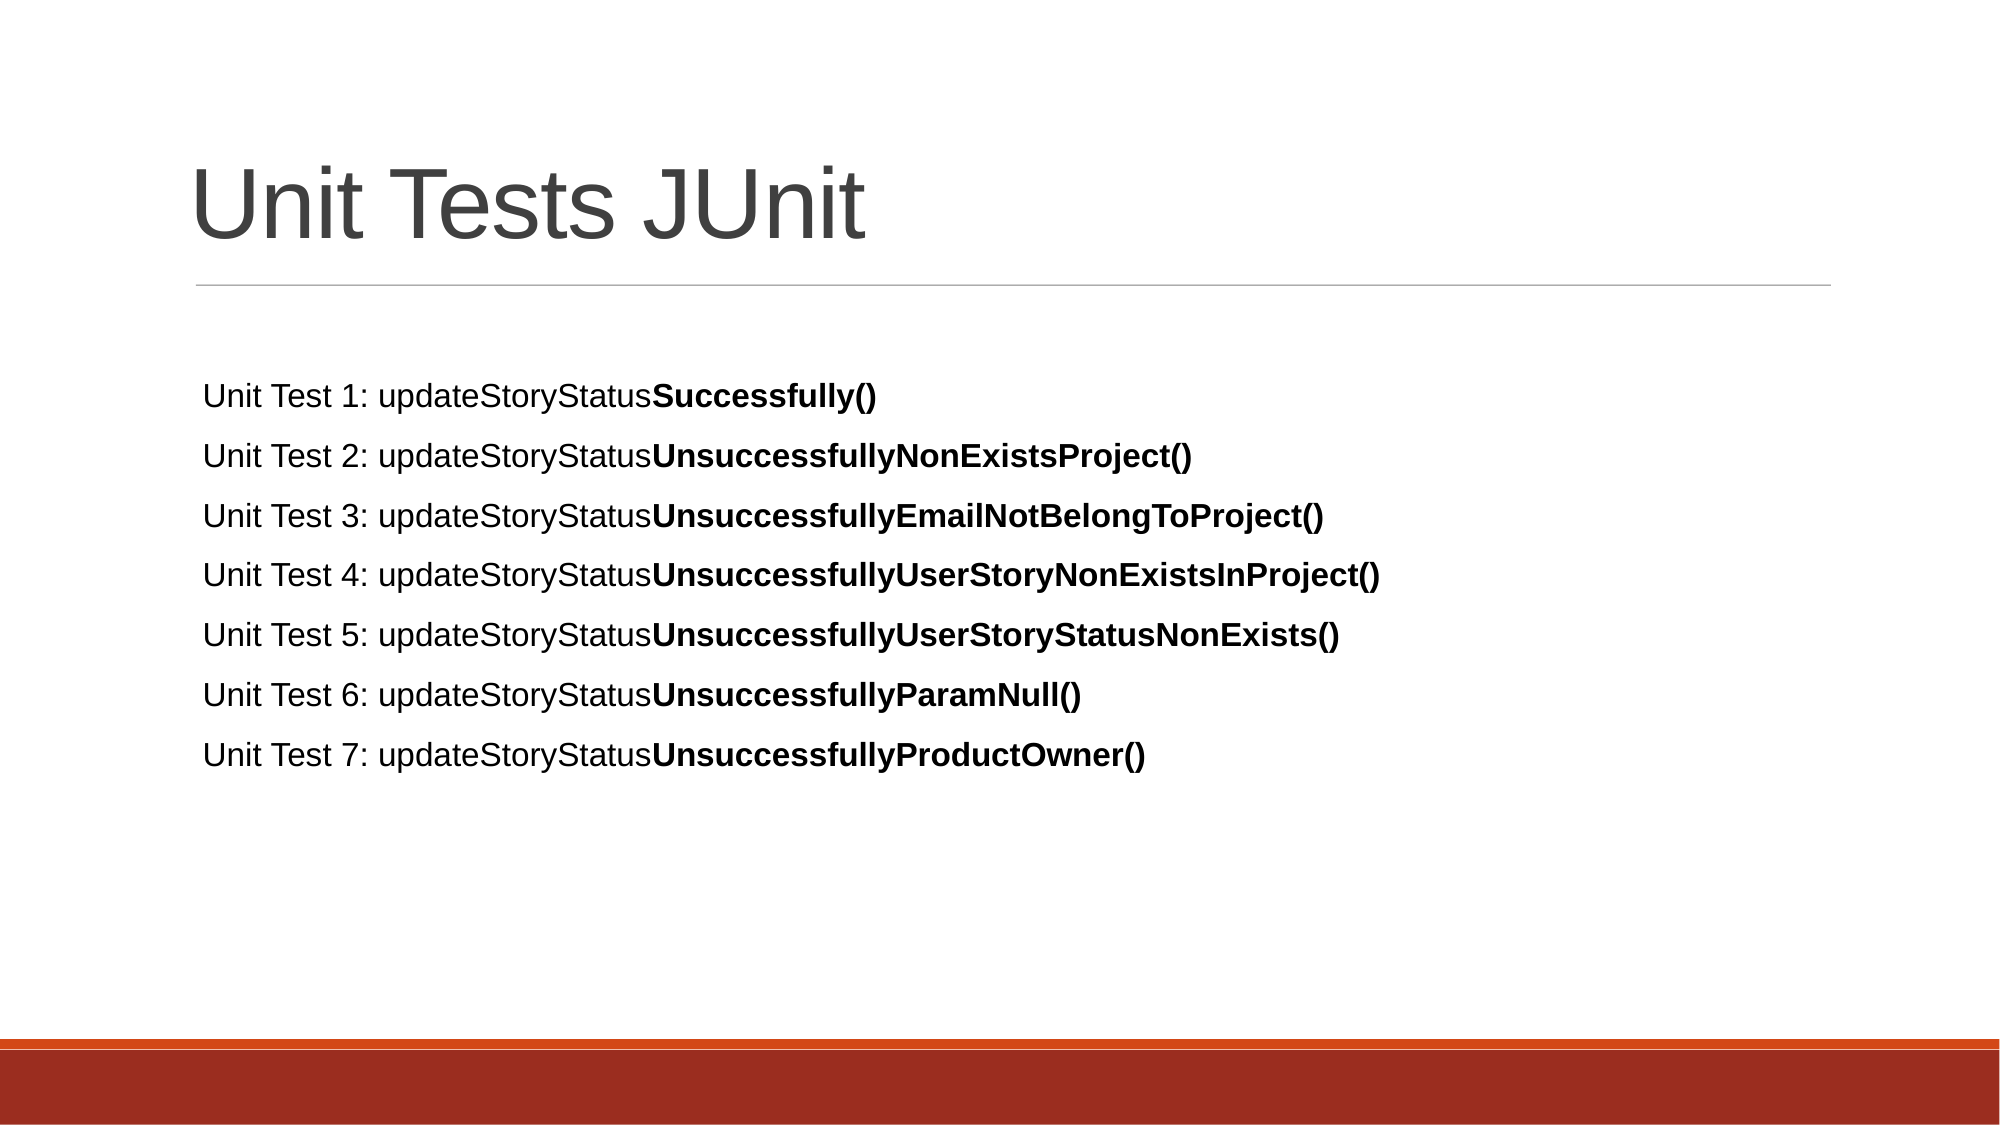

Unit Tests JUnit
Unit Test 1: updateStoryStatusSuccessfully()
Unit Test 2: updateStoryStatusUnsuccessfullyNonExistsProject()
Unit Test 3: updateStoryStatusUnsuccessfullyEmailNotBelongToProject()
Unit Test 4: updateStoryStatusUnsuccessfullyUserStoryNonExistsInProject()
Unit Test 5: updateStoryStatusUnsuccessfullyUserStoryStatusNonExists()
Unit Test 6: updateStoryStatusUnsuccessfullyParamNull()
Unit Test 7: updateStoryStatusUnsuccessfullyProductOwner()